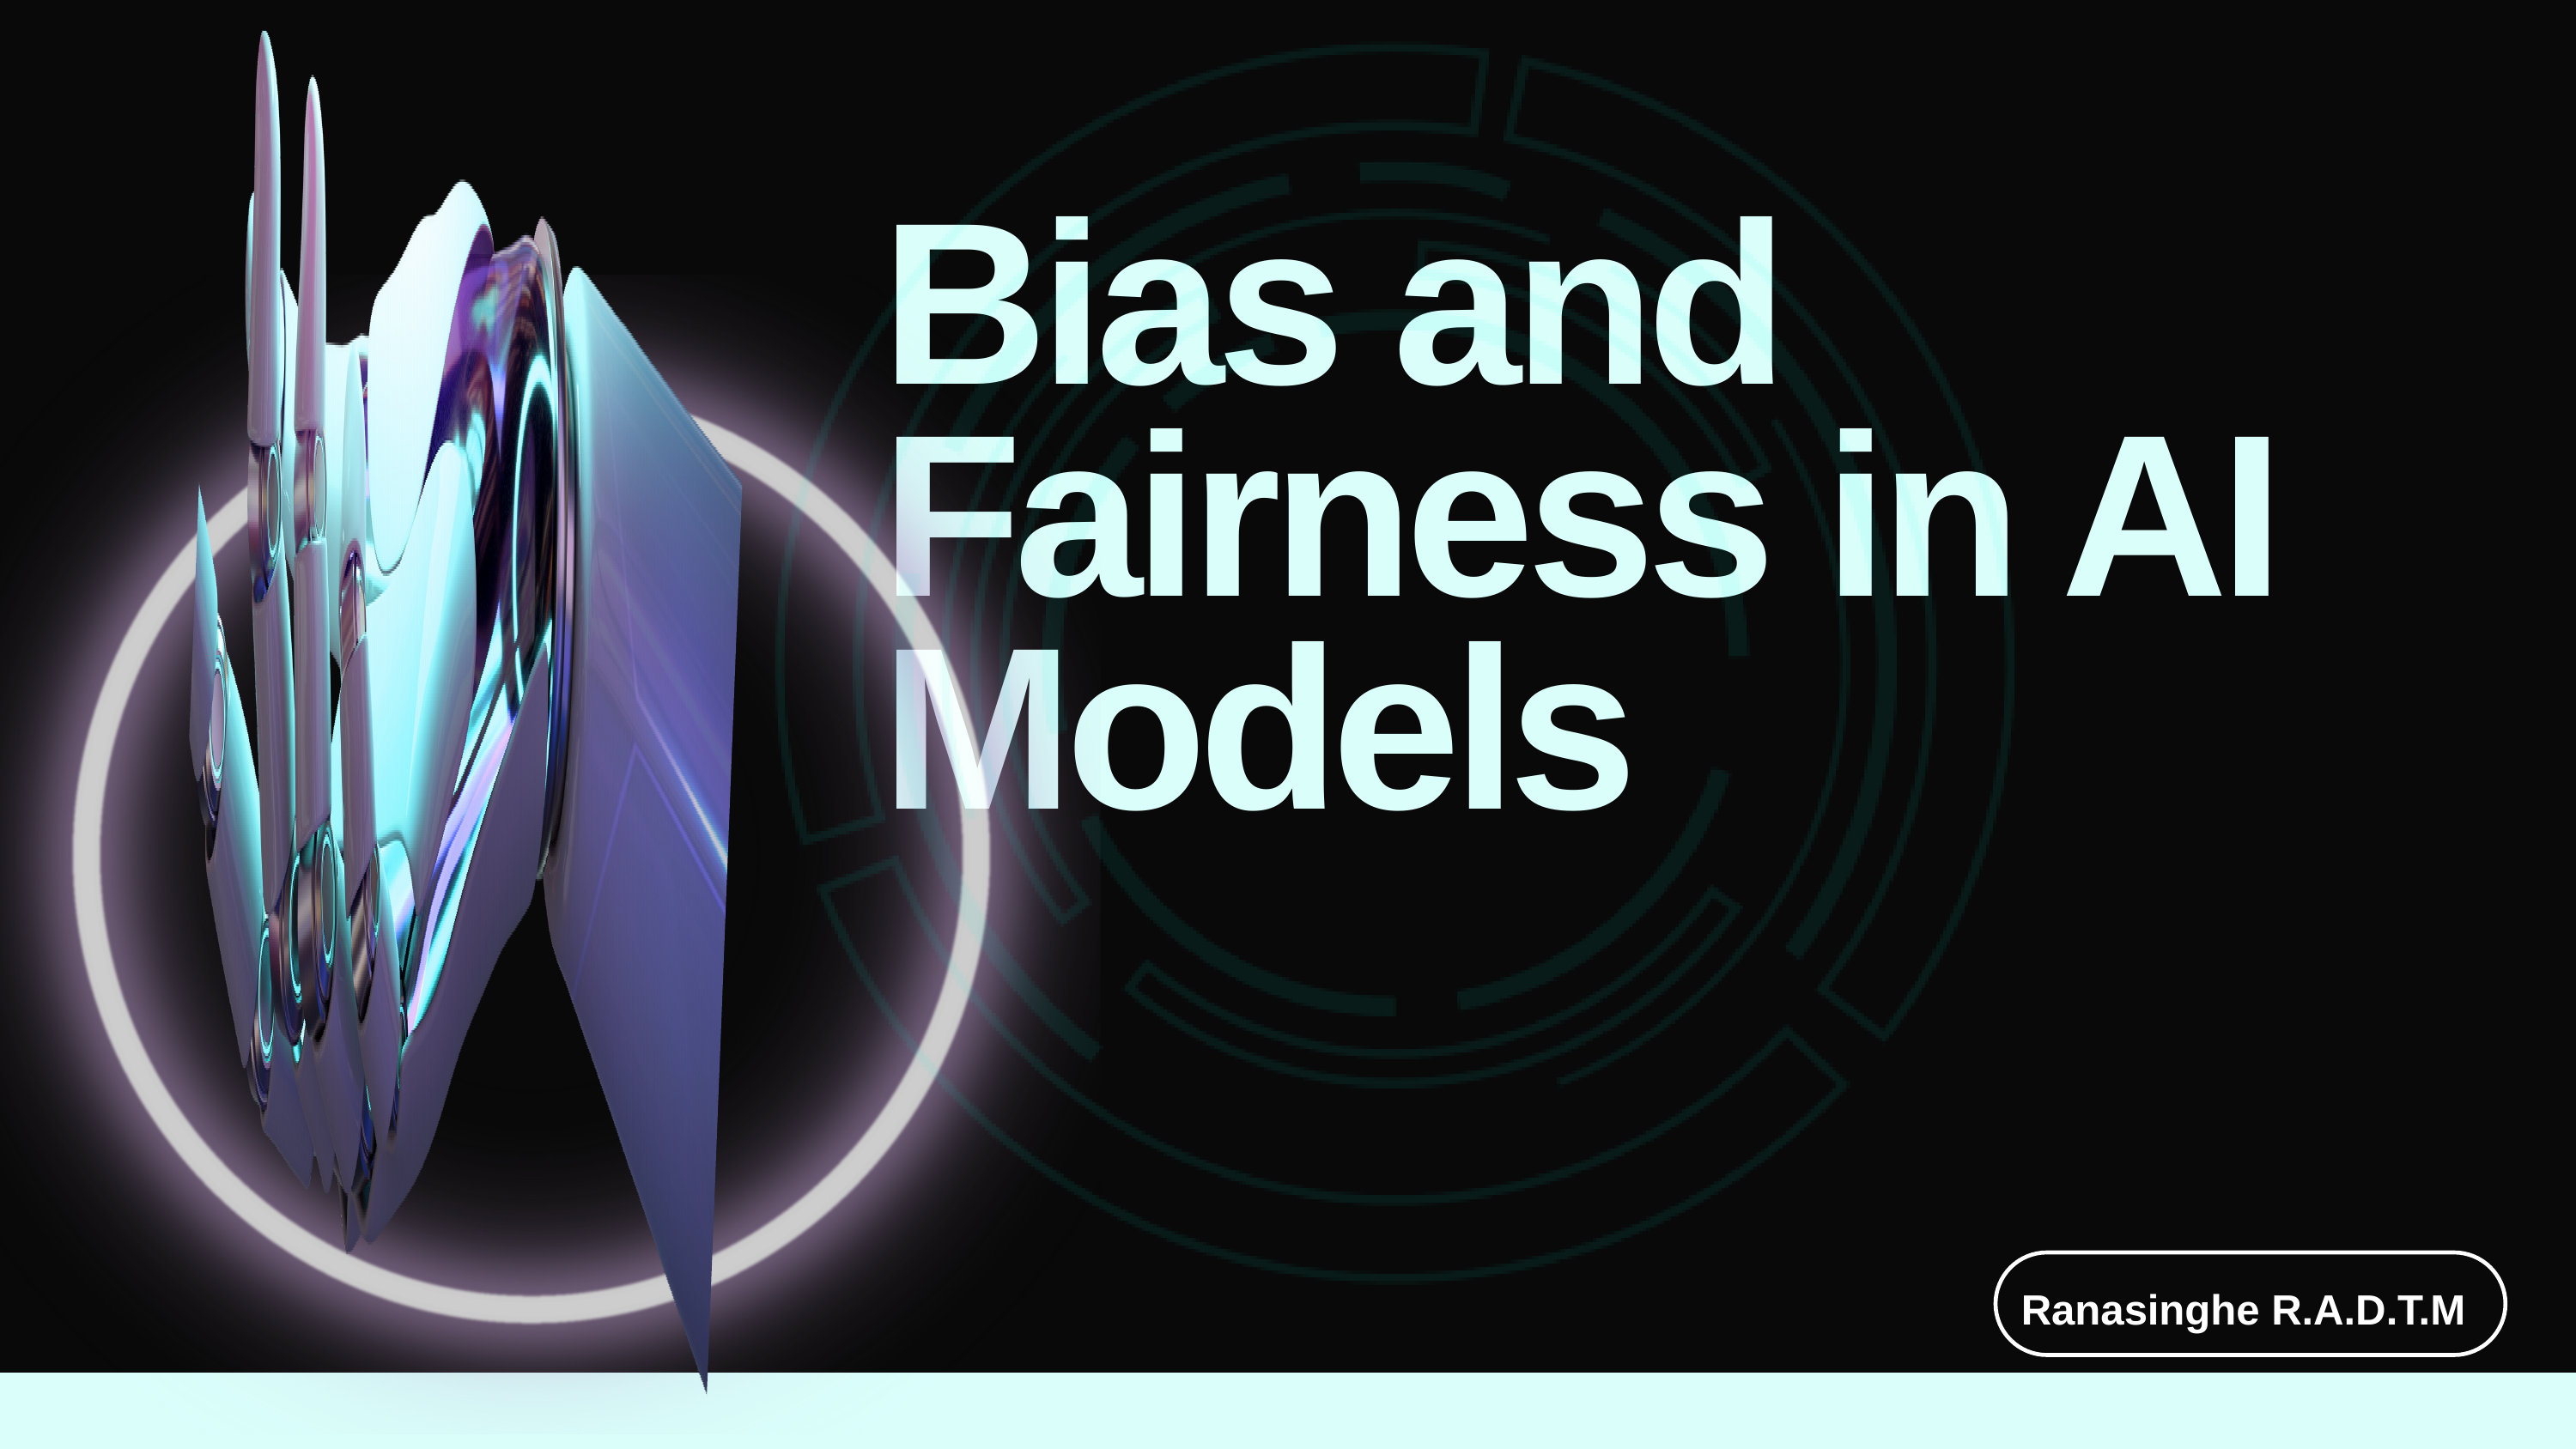

Bias and Fairness in AI Models

Ranasinghe R.A.D.T.M